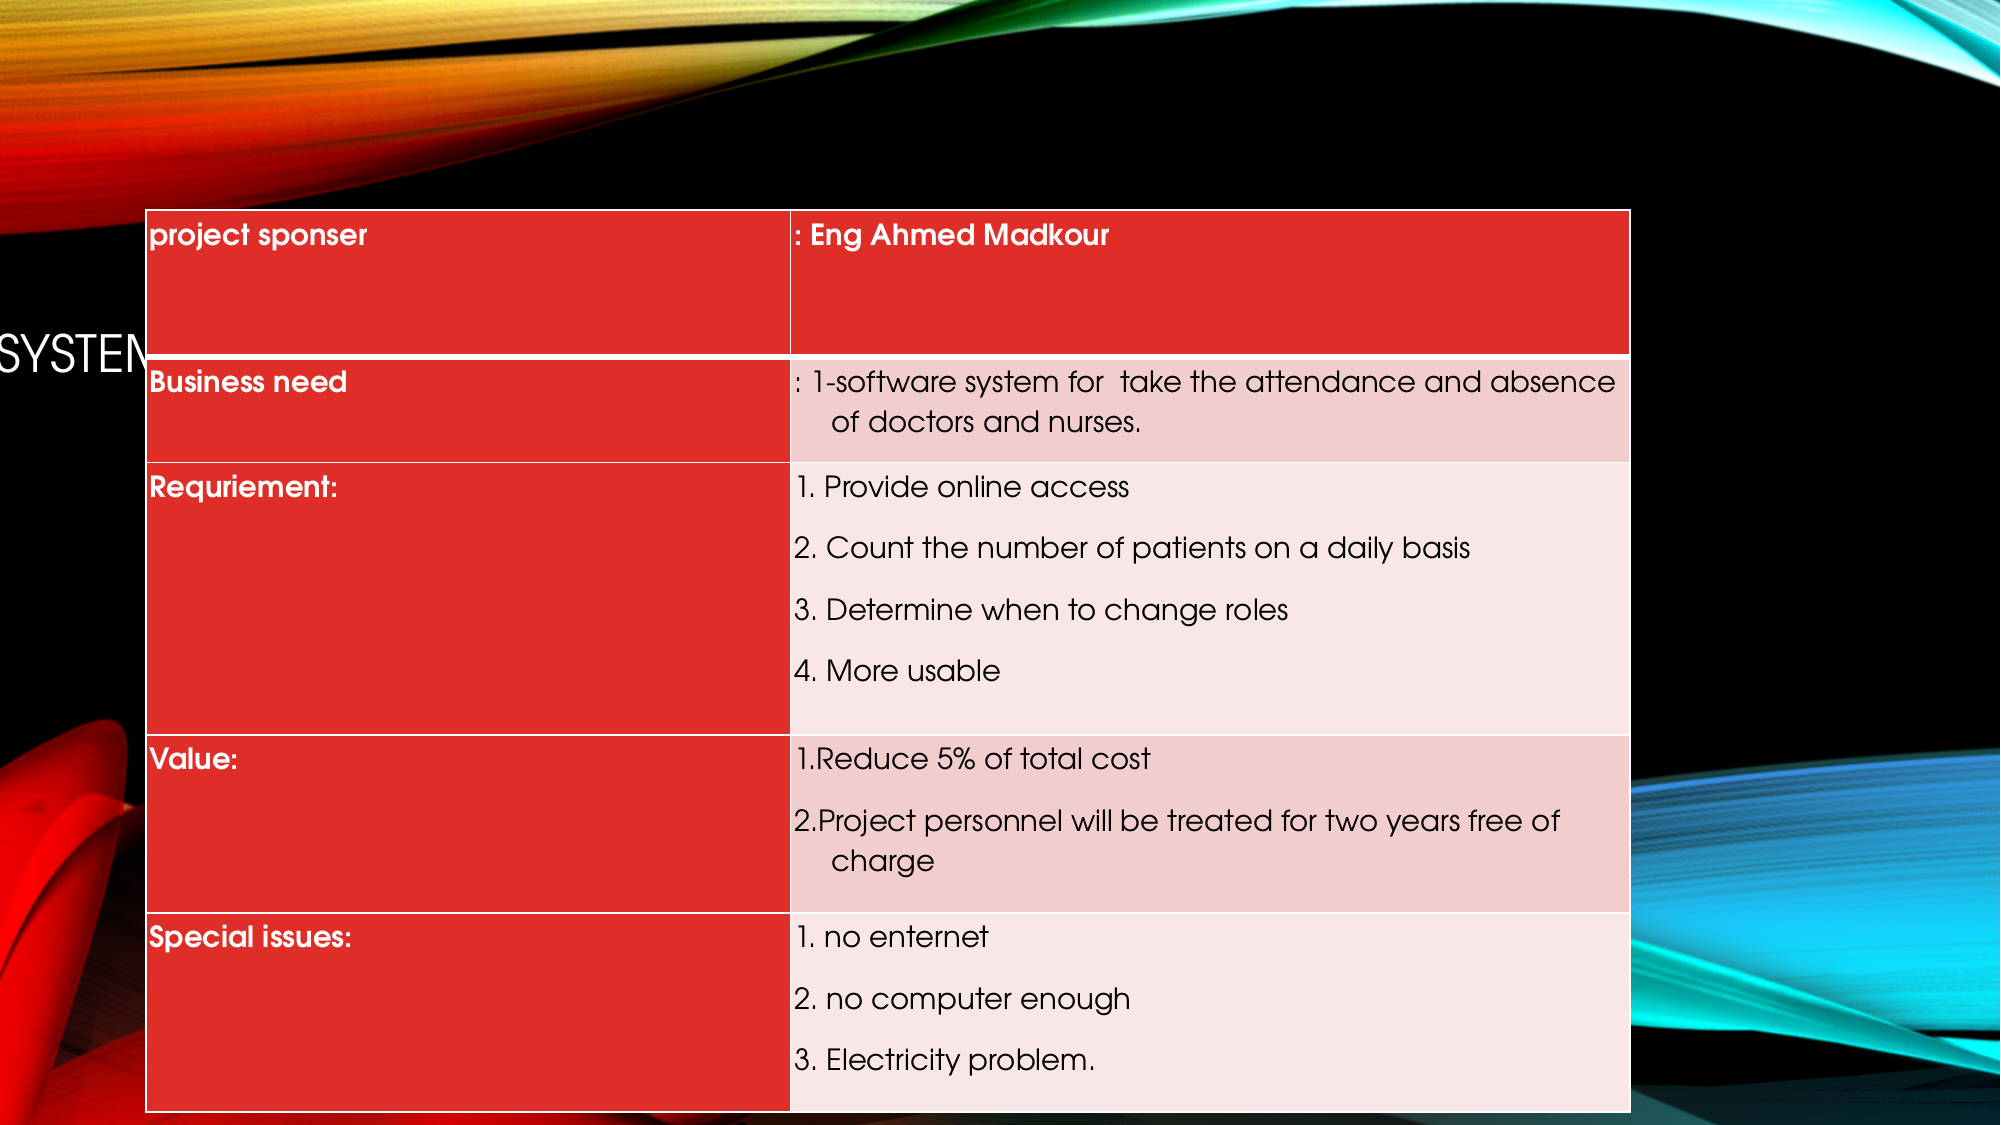

| project sponser | : Eng Ahmed Madkour |
| --- | --- |
| Business need | : 1-software system for take the attendance and absence of doctors and nurses. |
| Requriement: | 1. Provide online access 2. Count the number of patients on a daily basis 3. Determine when to change roles 4. More usable |
| Value: | 1.Reduce 5% of total cost 2.Project personnel will be treated for two years free of charge |
| Special issues: | 1. no enternet 2. no computer enough 3. Electricity problem. |
# System request